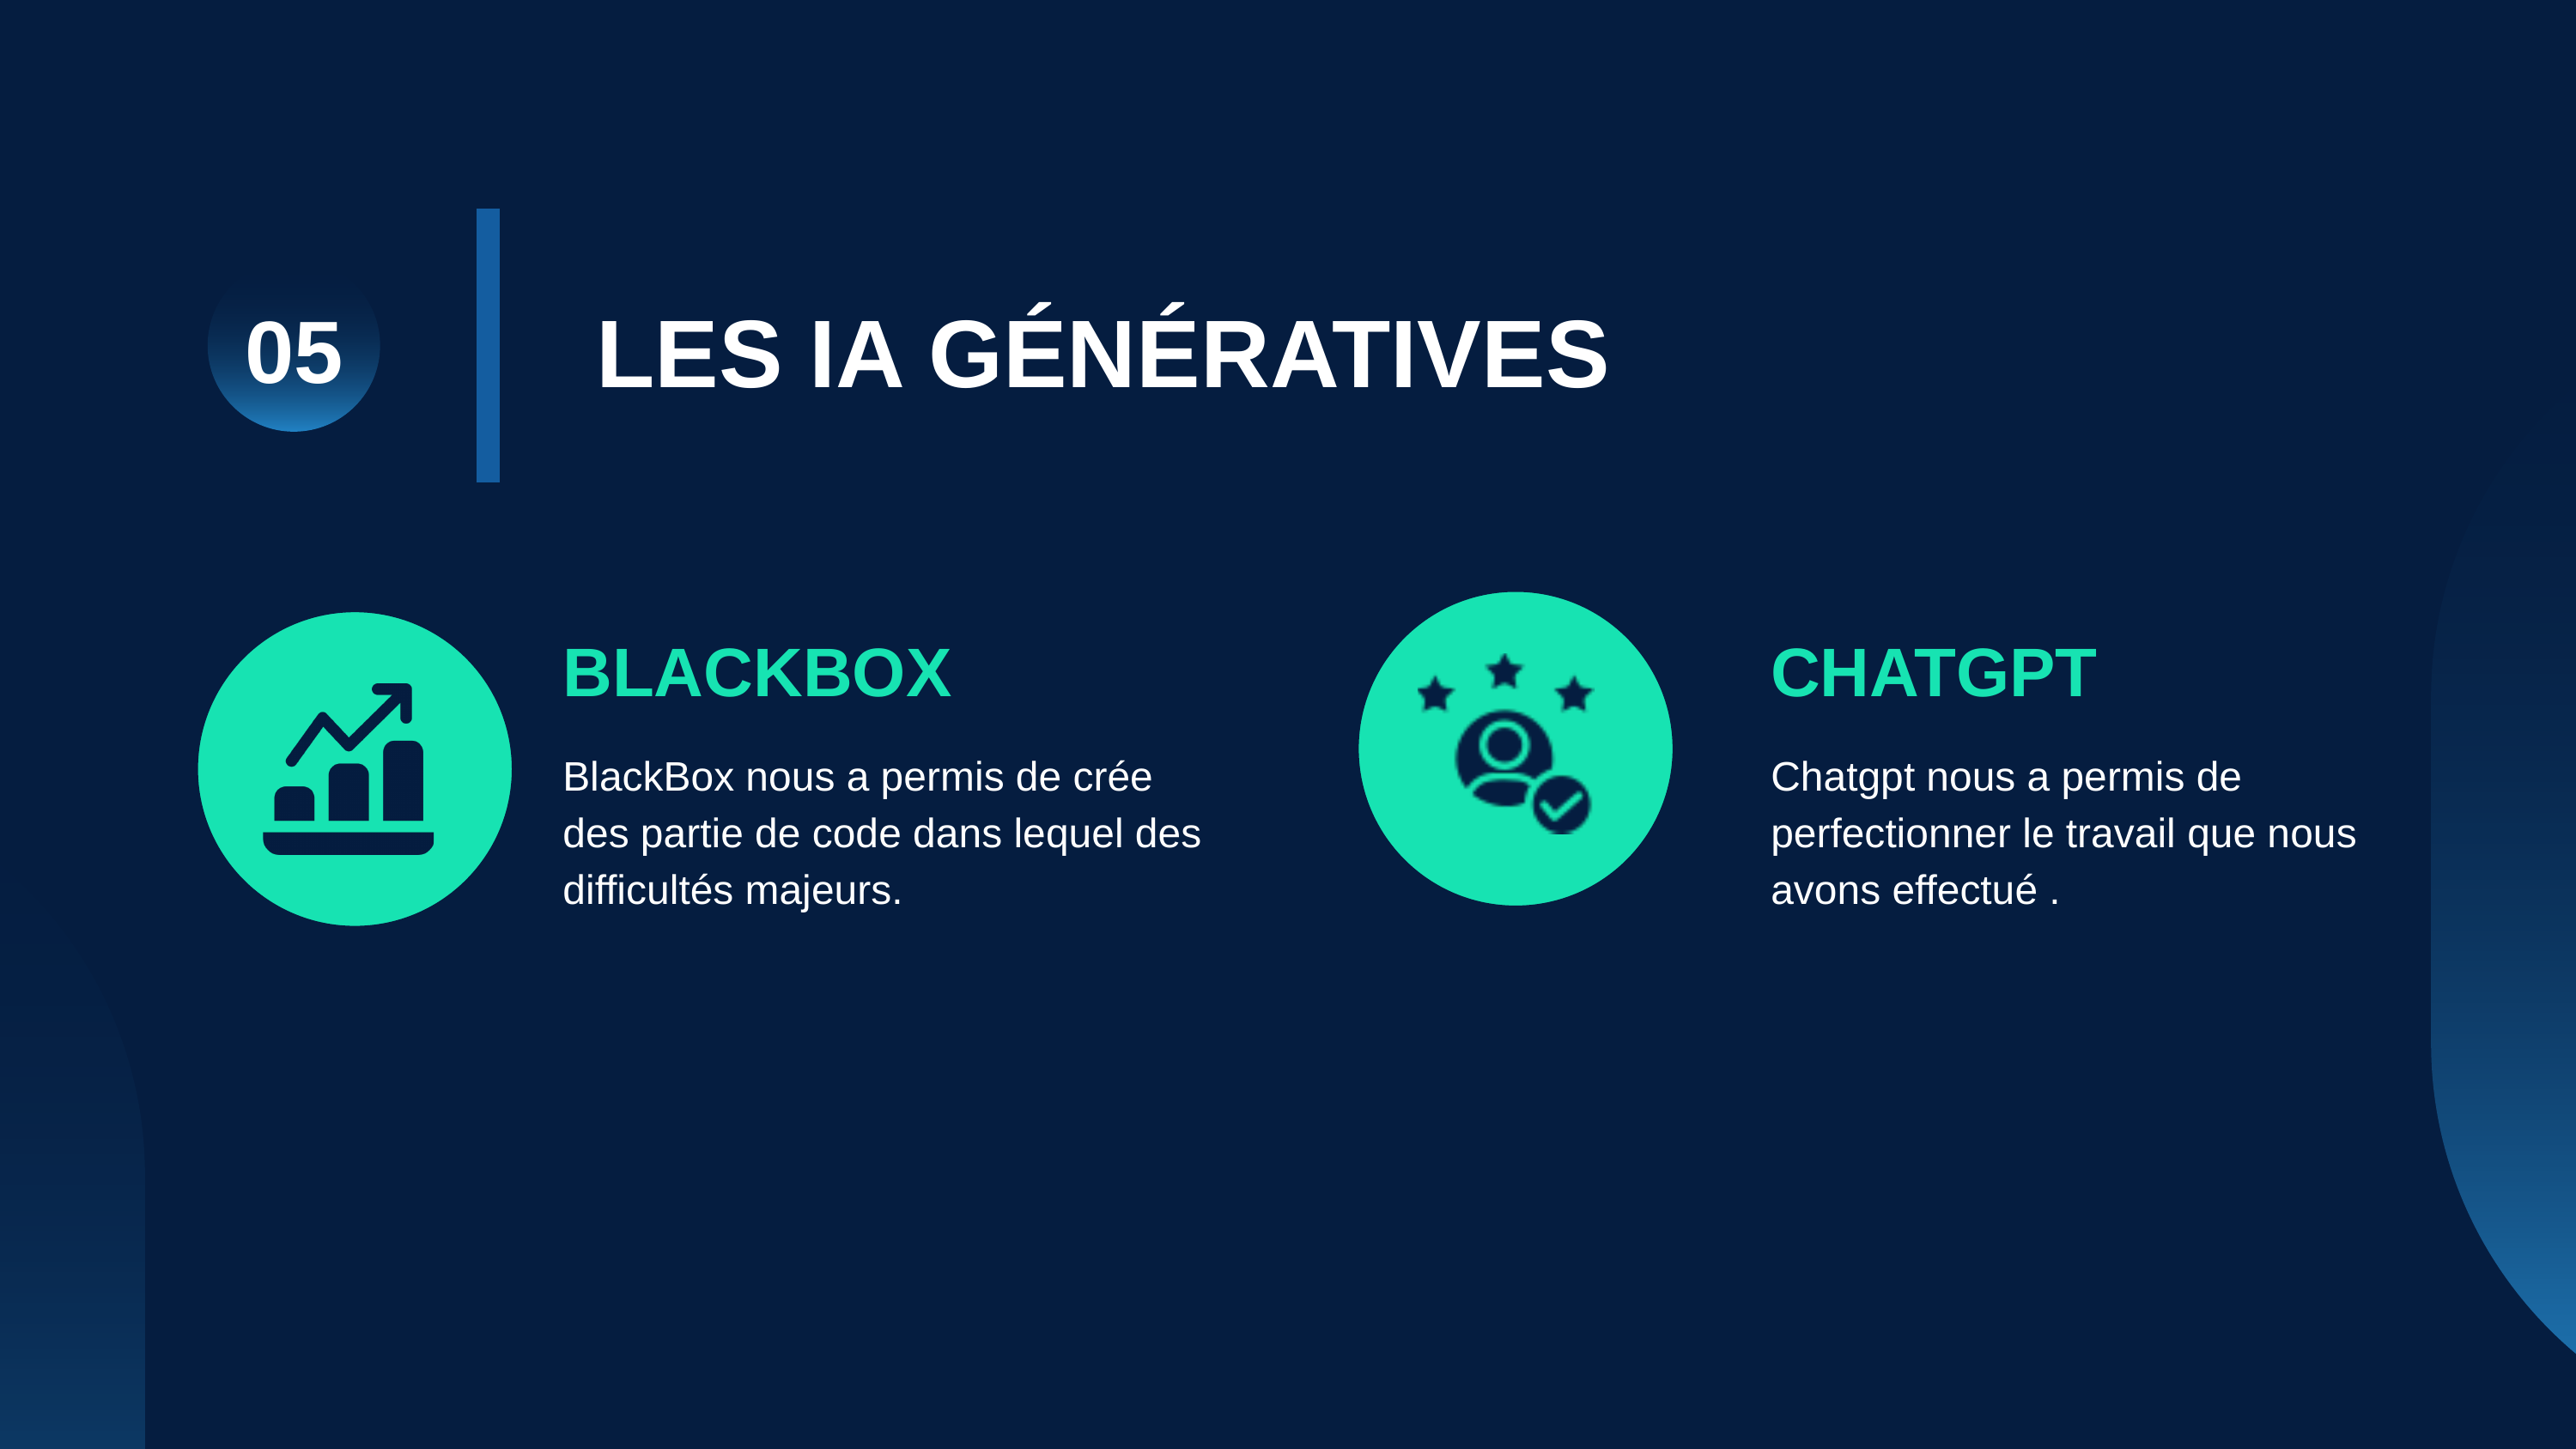

05
LES IA GÉNÉRATIVES

BLACKBOX
CHATGPT

BlackBox nous a permis de crée des partie de code dans lequel des difficultés majeurs.
Chatgpt nous a permis de perfectionner le travail que nous avons effectué .